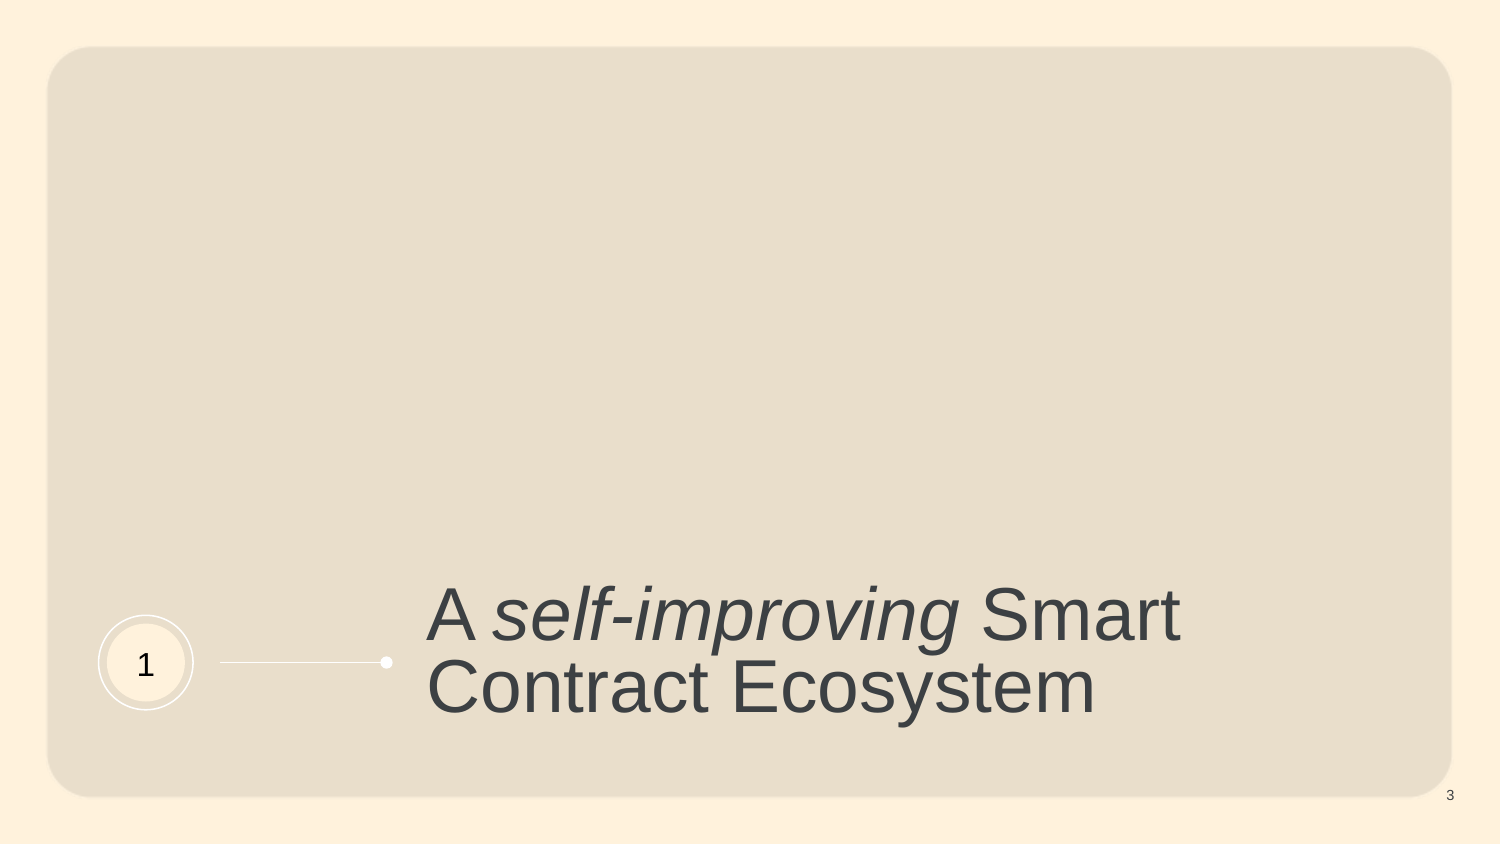

# A self-improving Smart Contract Ecosystem
1
3